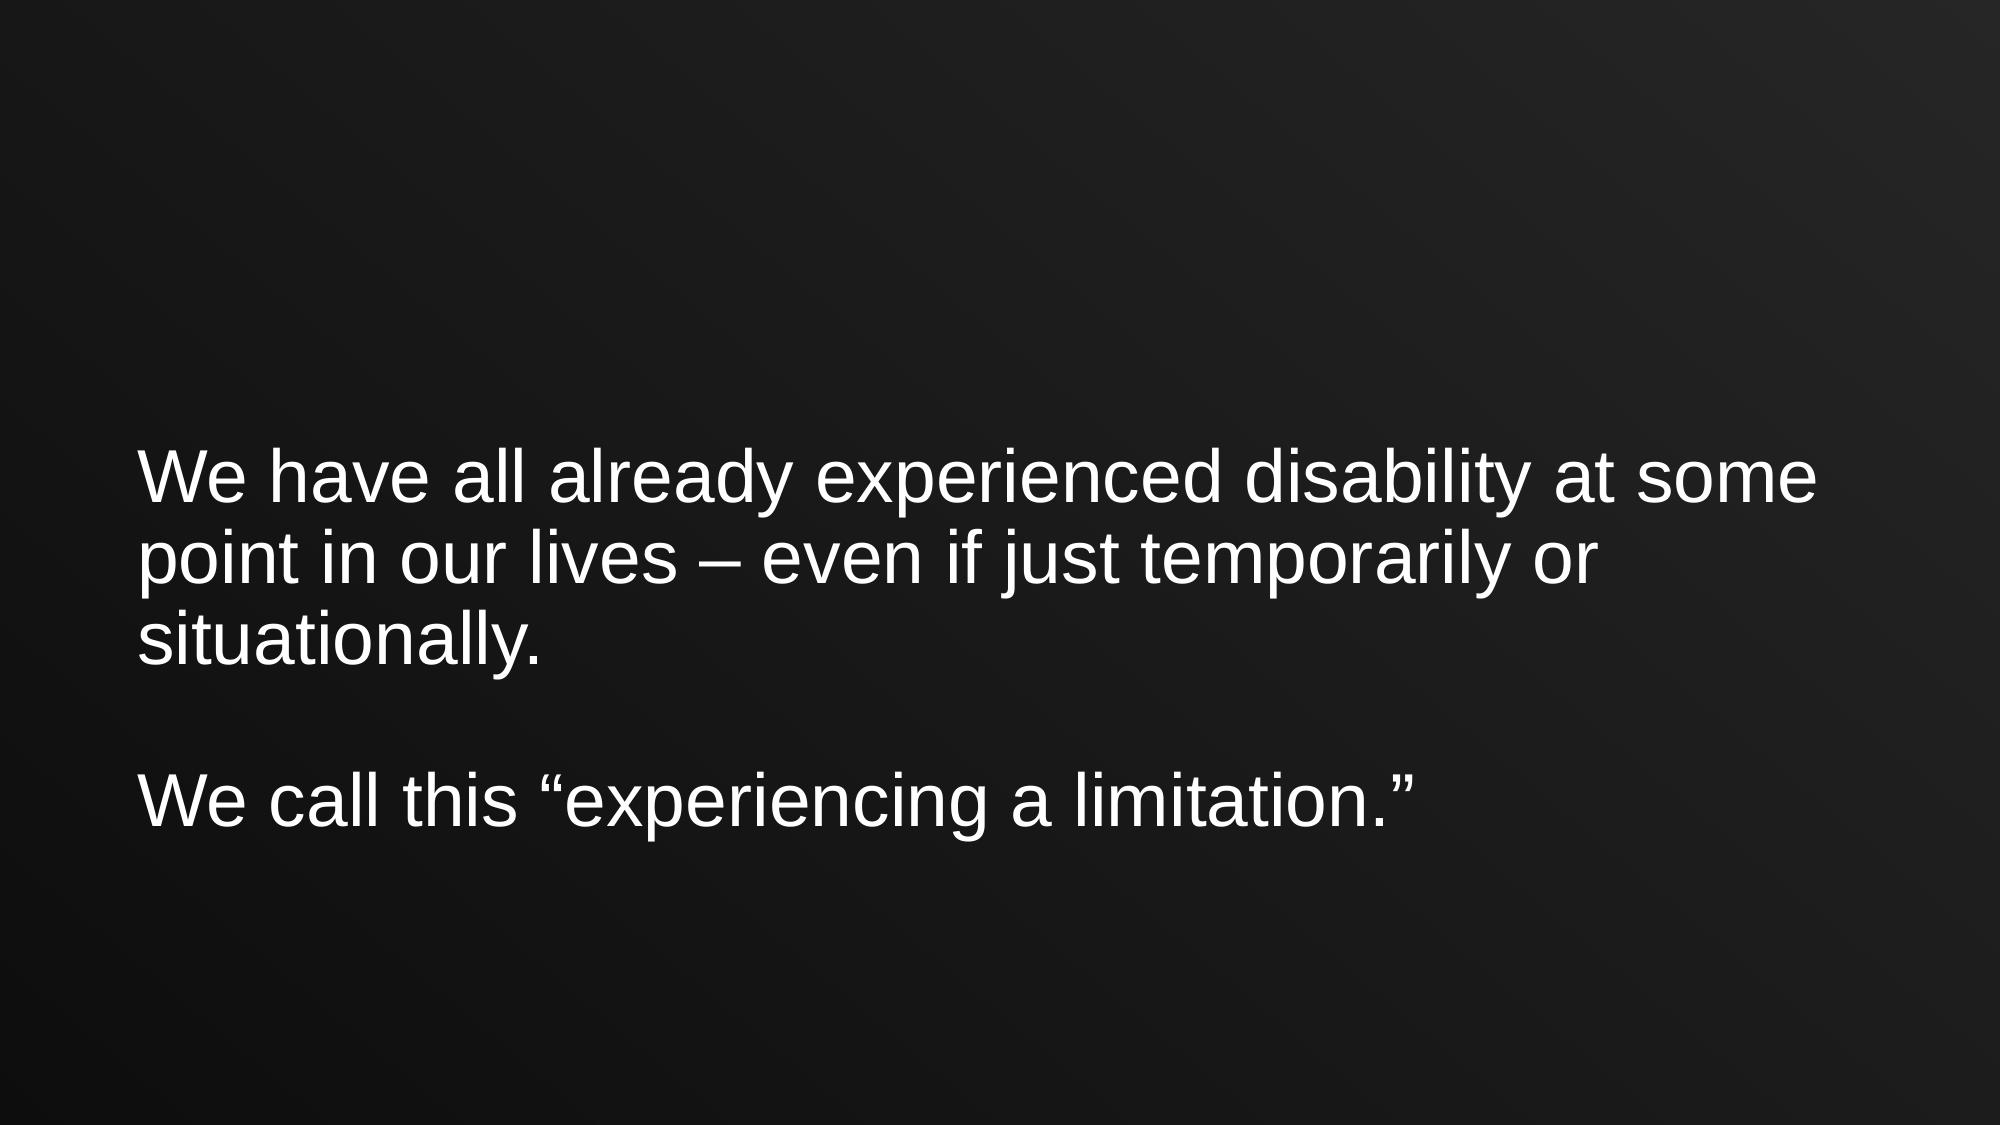

# We have all already experienced disability at some point in our lives – even if just temporarily or situationally. We call this “experiencing a limitation.”